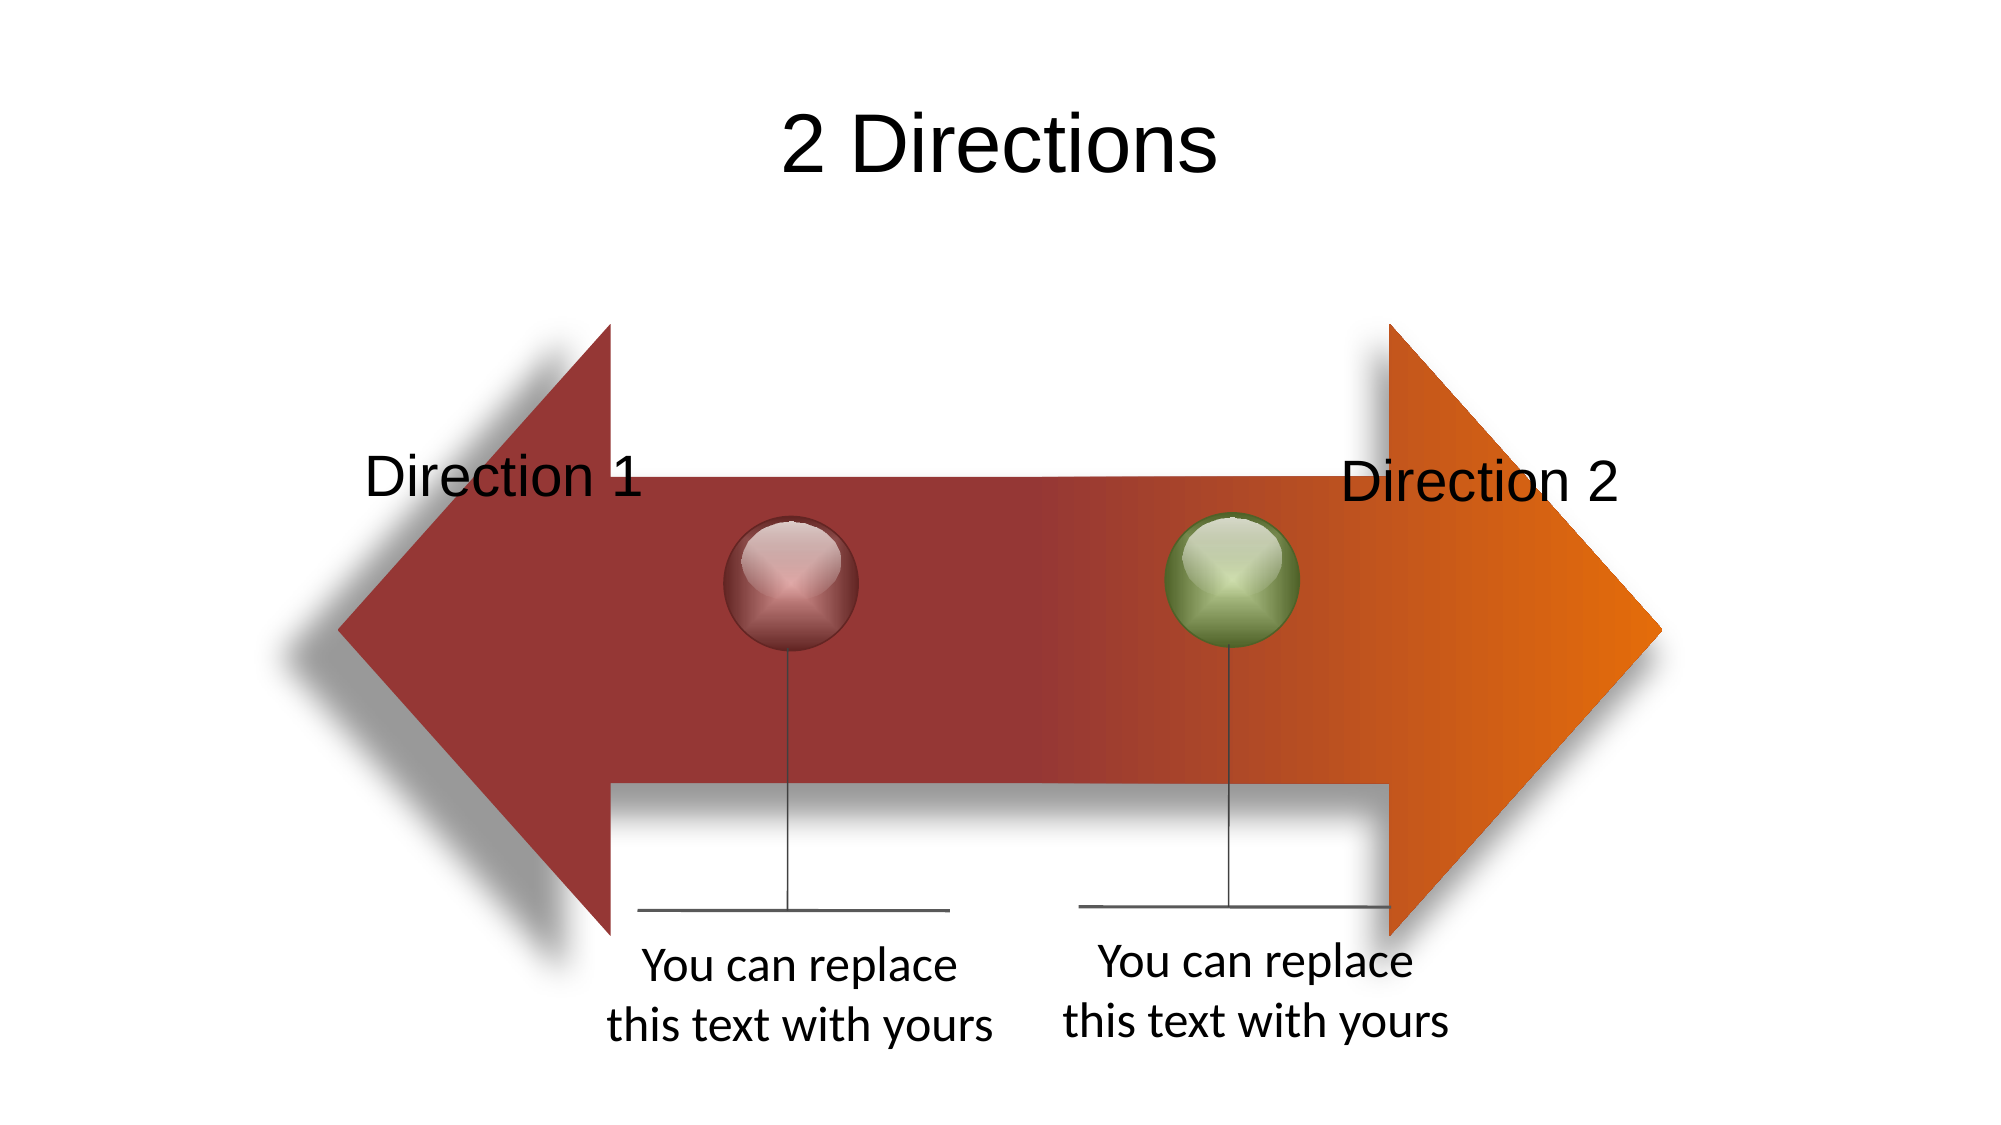

# 2 Directions

Direction 1
Direction 2

You can replace this text with yours

You can replace this text with yours